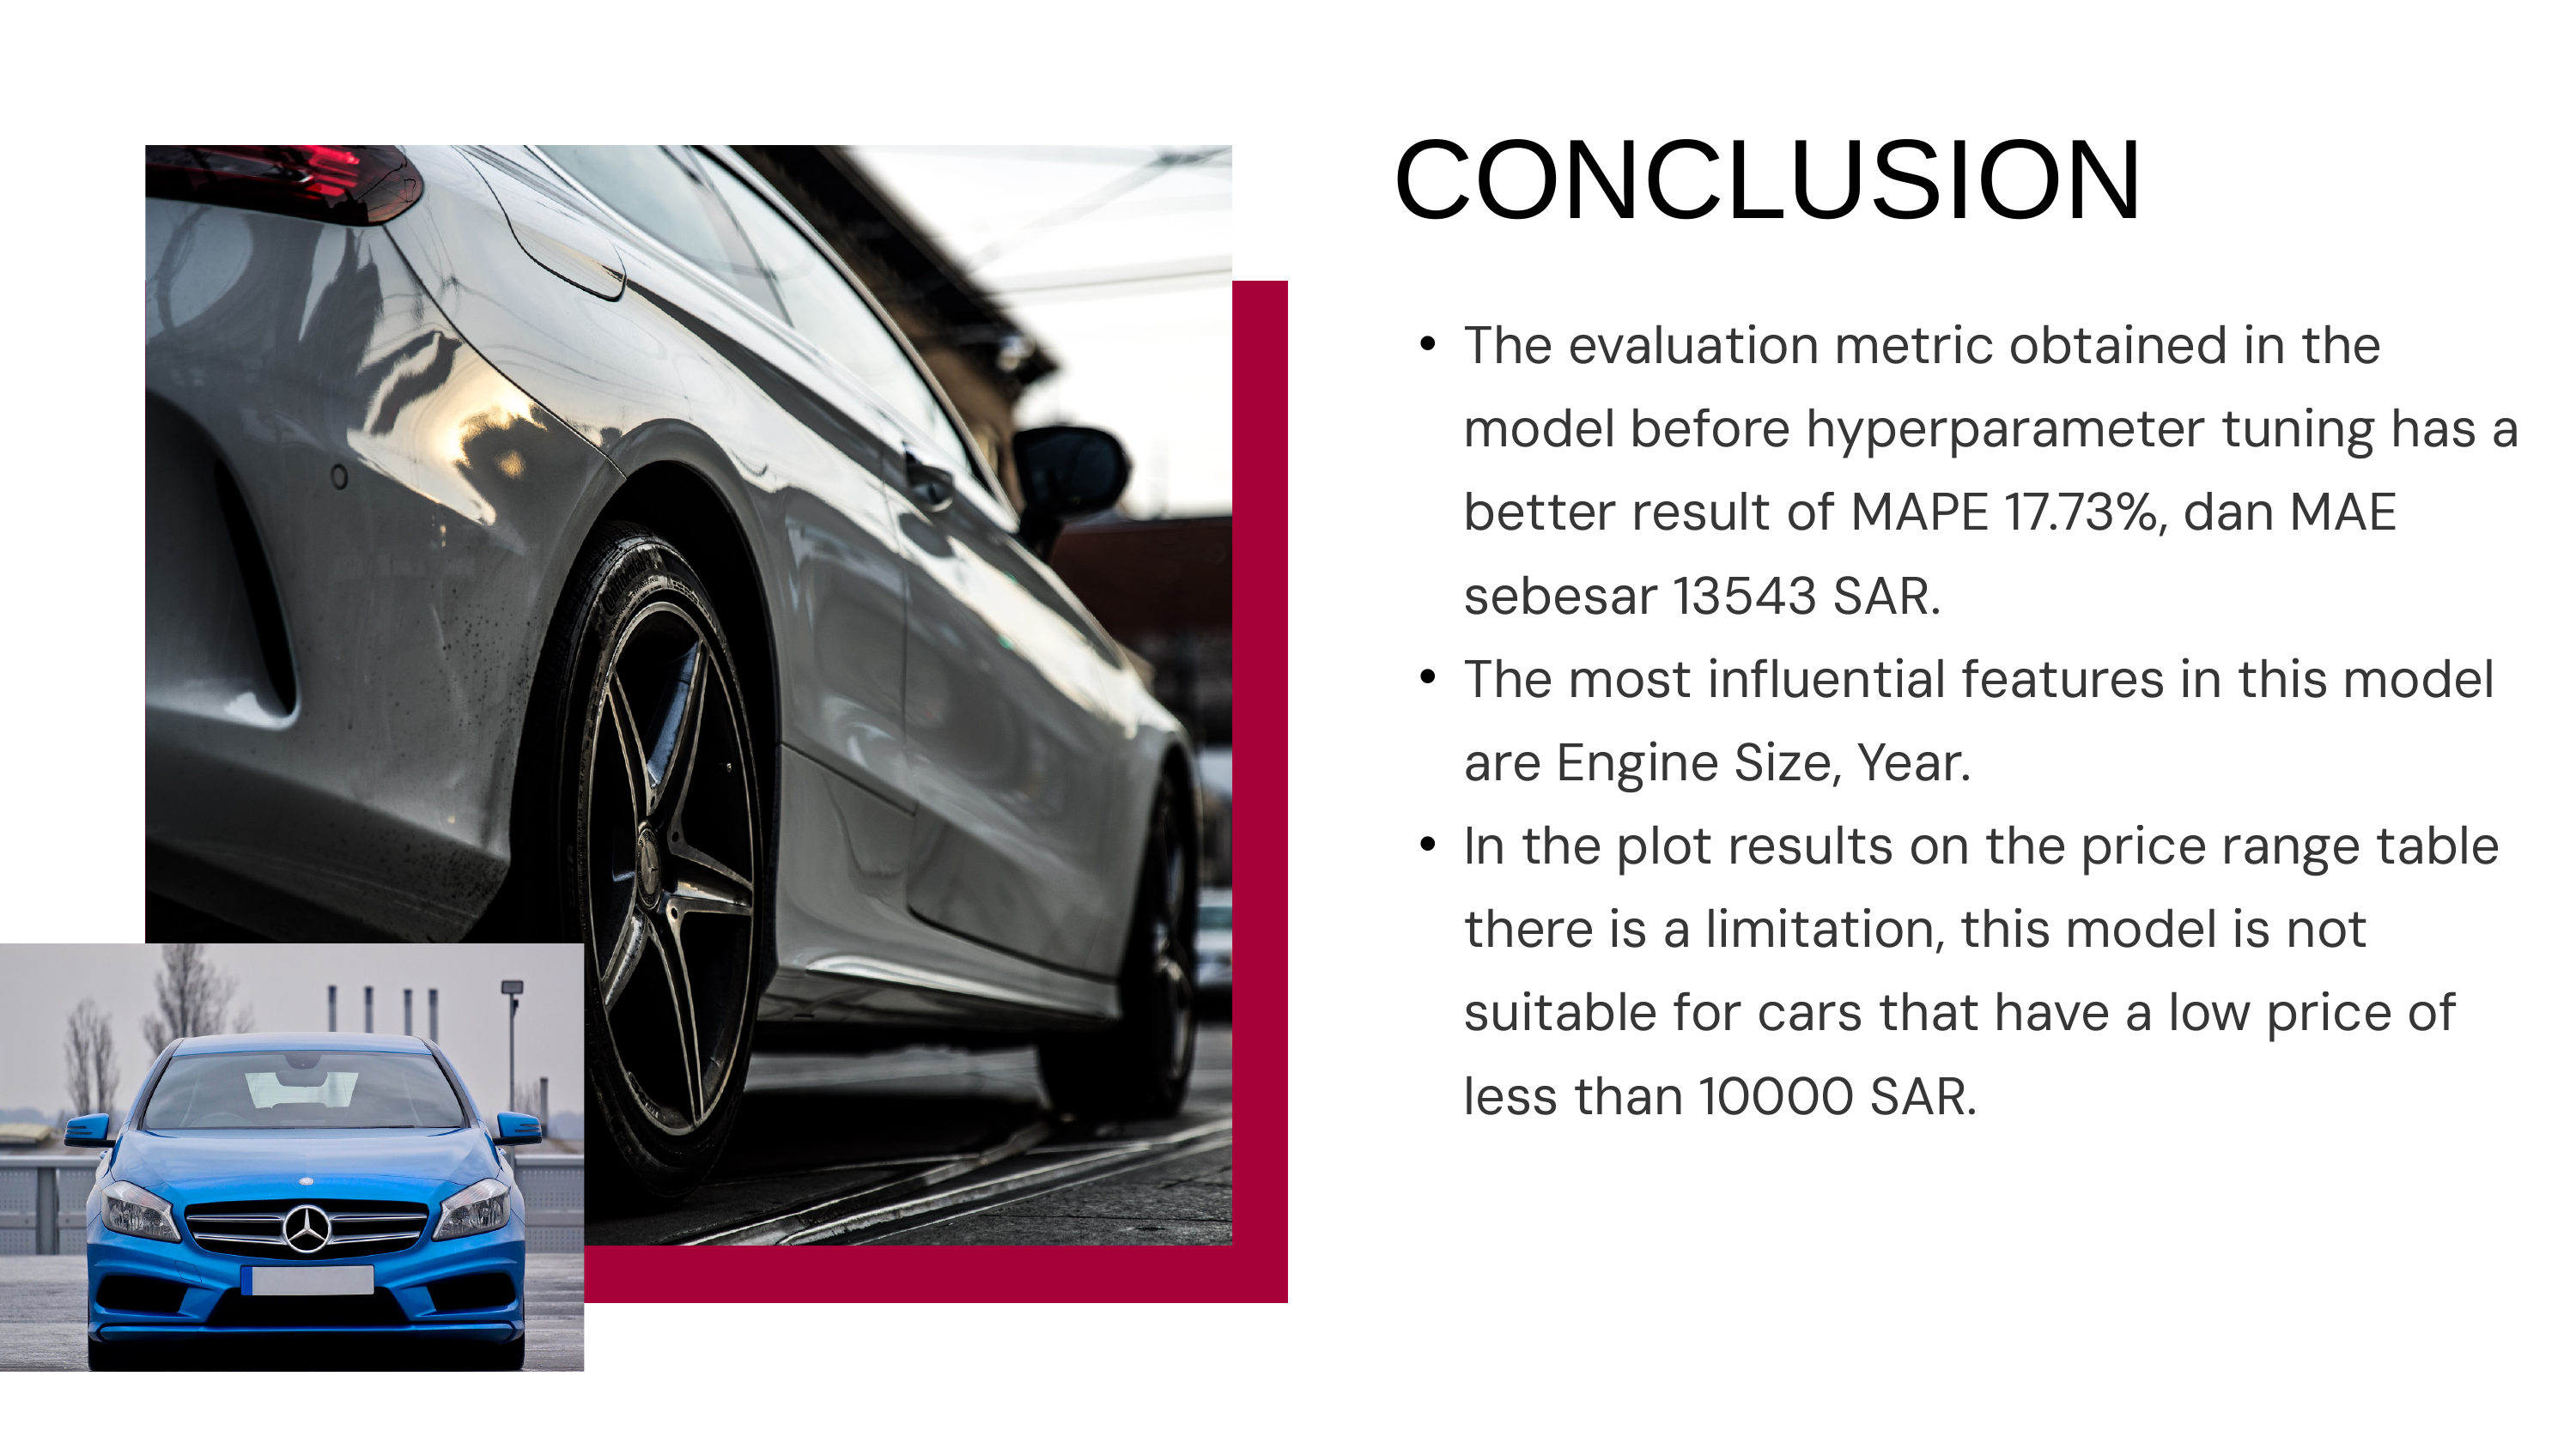

CONCLUSION

The evaluation metric obtained in the model before hyperparameter tuning has a better result of MAPE 17.73%, dan MAE sebesar 13543 SAR.
The most influential features in this model are Engine Size, Year.
In the plot results on the price range table there is a limitation, this model is not suitable for cars that have a low price of less than 10000 SAR.